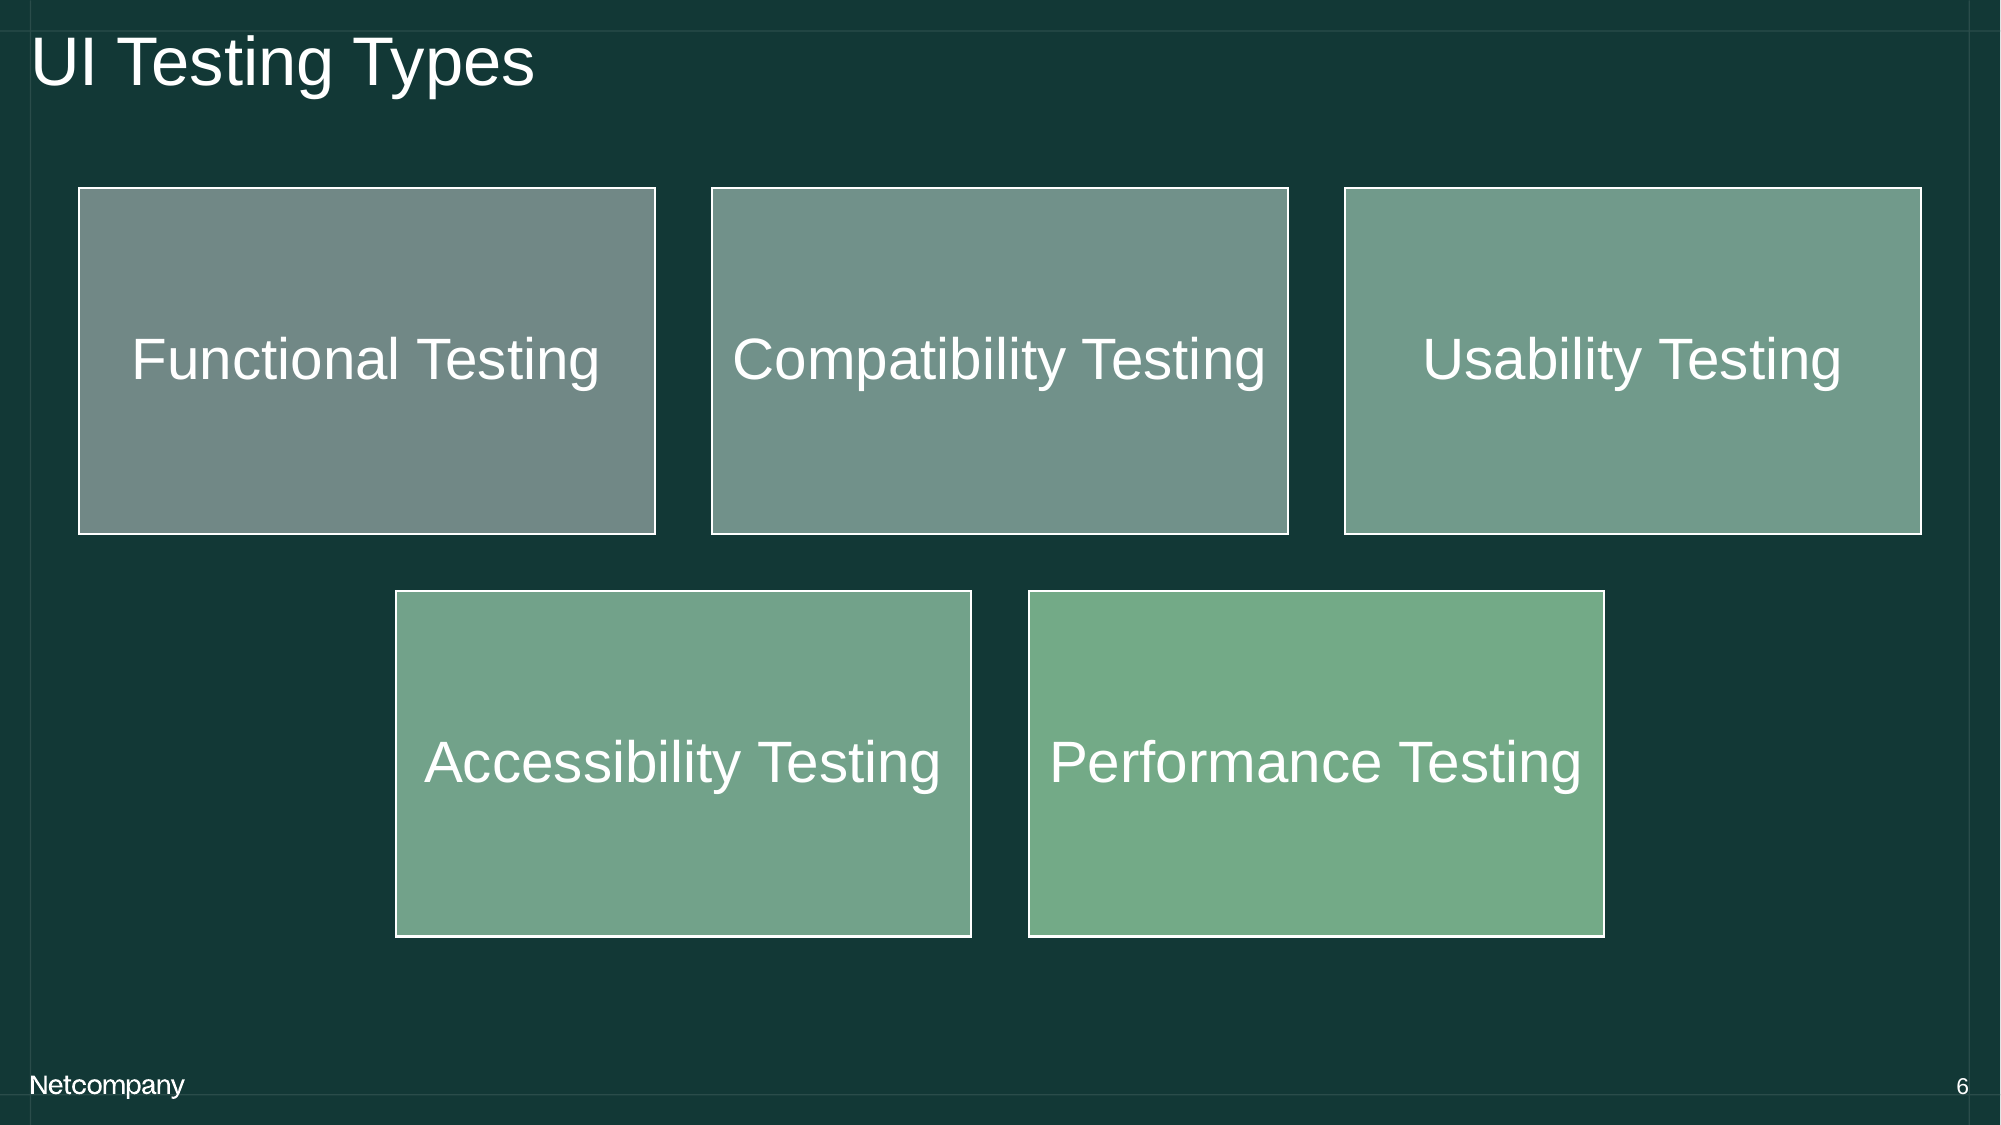

# UI Testing Types
Functional Testing
Compatibility Testing
Usability Testing
Accessibility Testing
Performance Testing
6
21 June, 2023